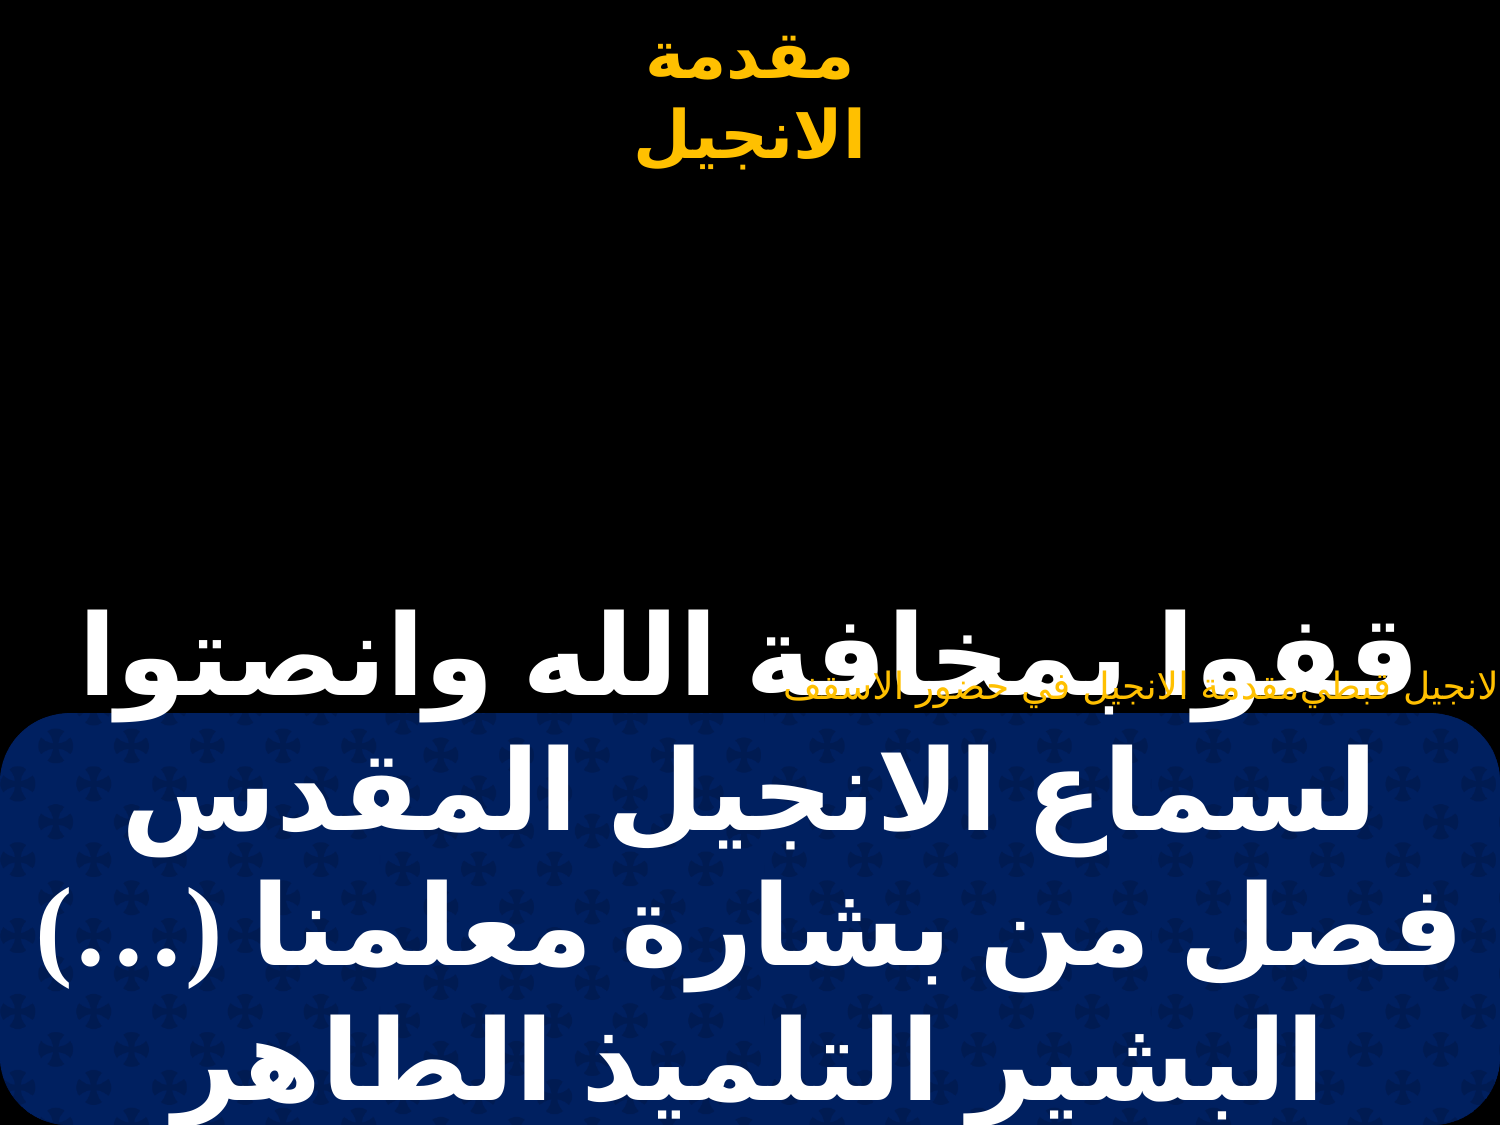

#
مقدمة الانجيل في حضور الاسقف
الانجيل قبطي
قفوا بمخافة الله وانصتوا لسماع الانجيل المقدس فصل من بشارة معلمنا (…) البشير التلميذ الطاهر بركاته على جميعنا